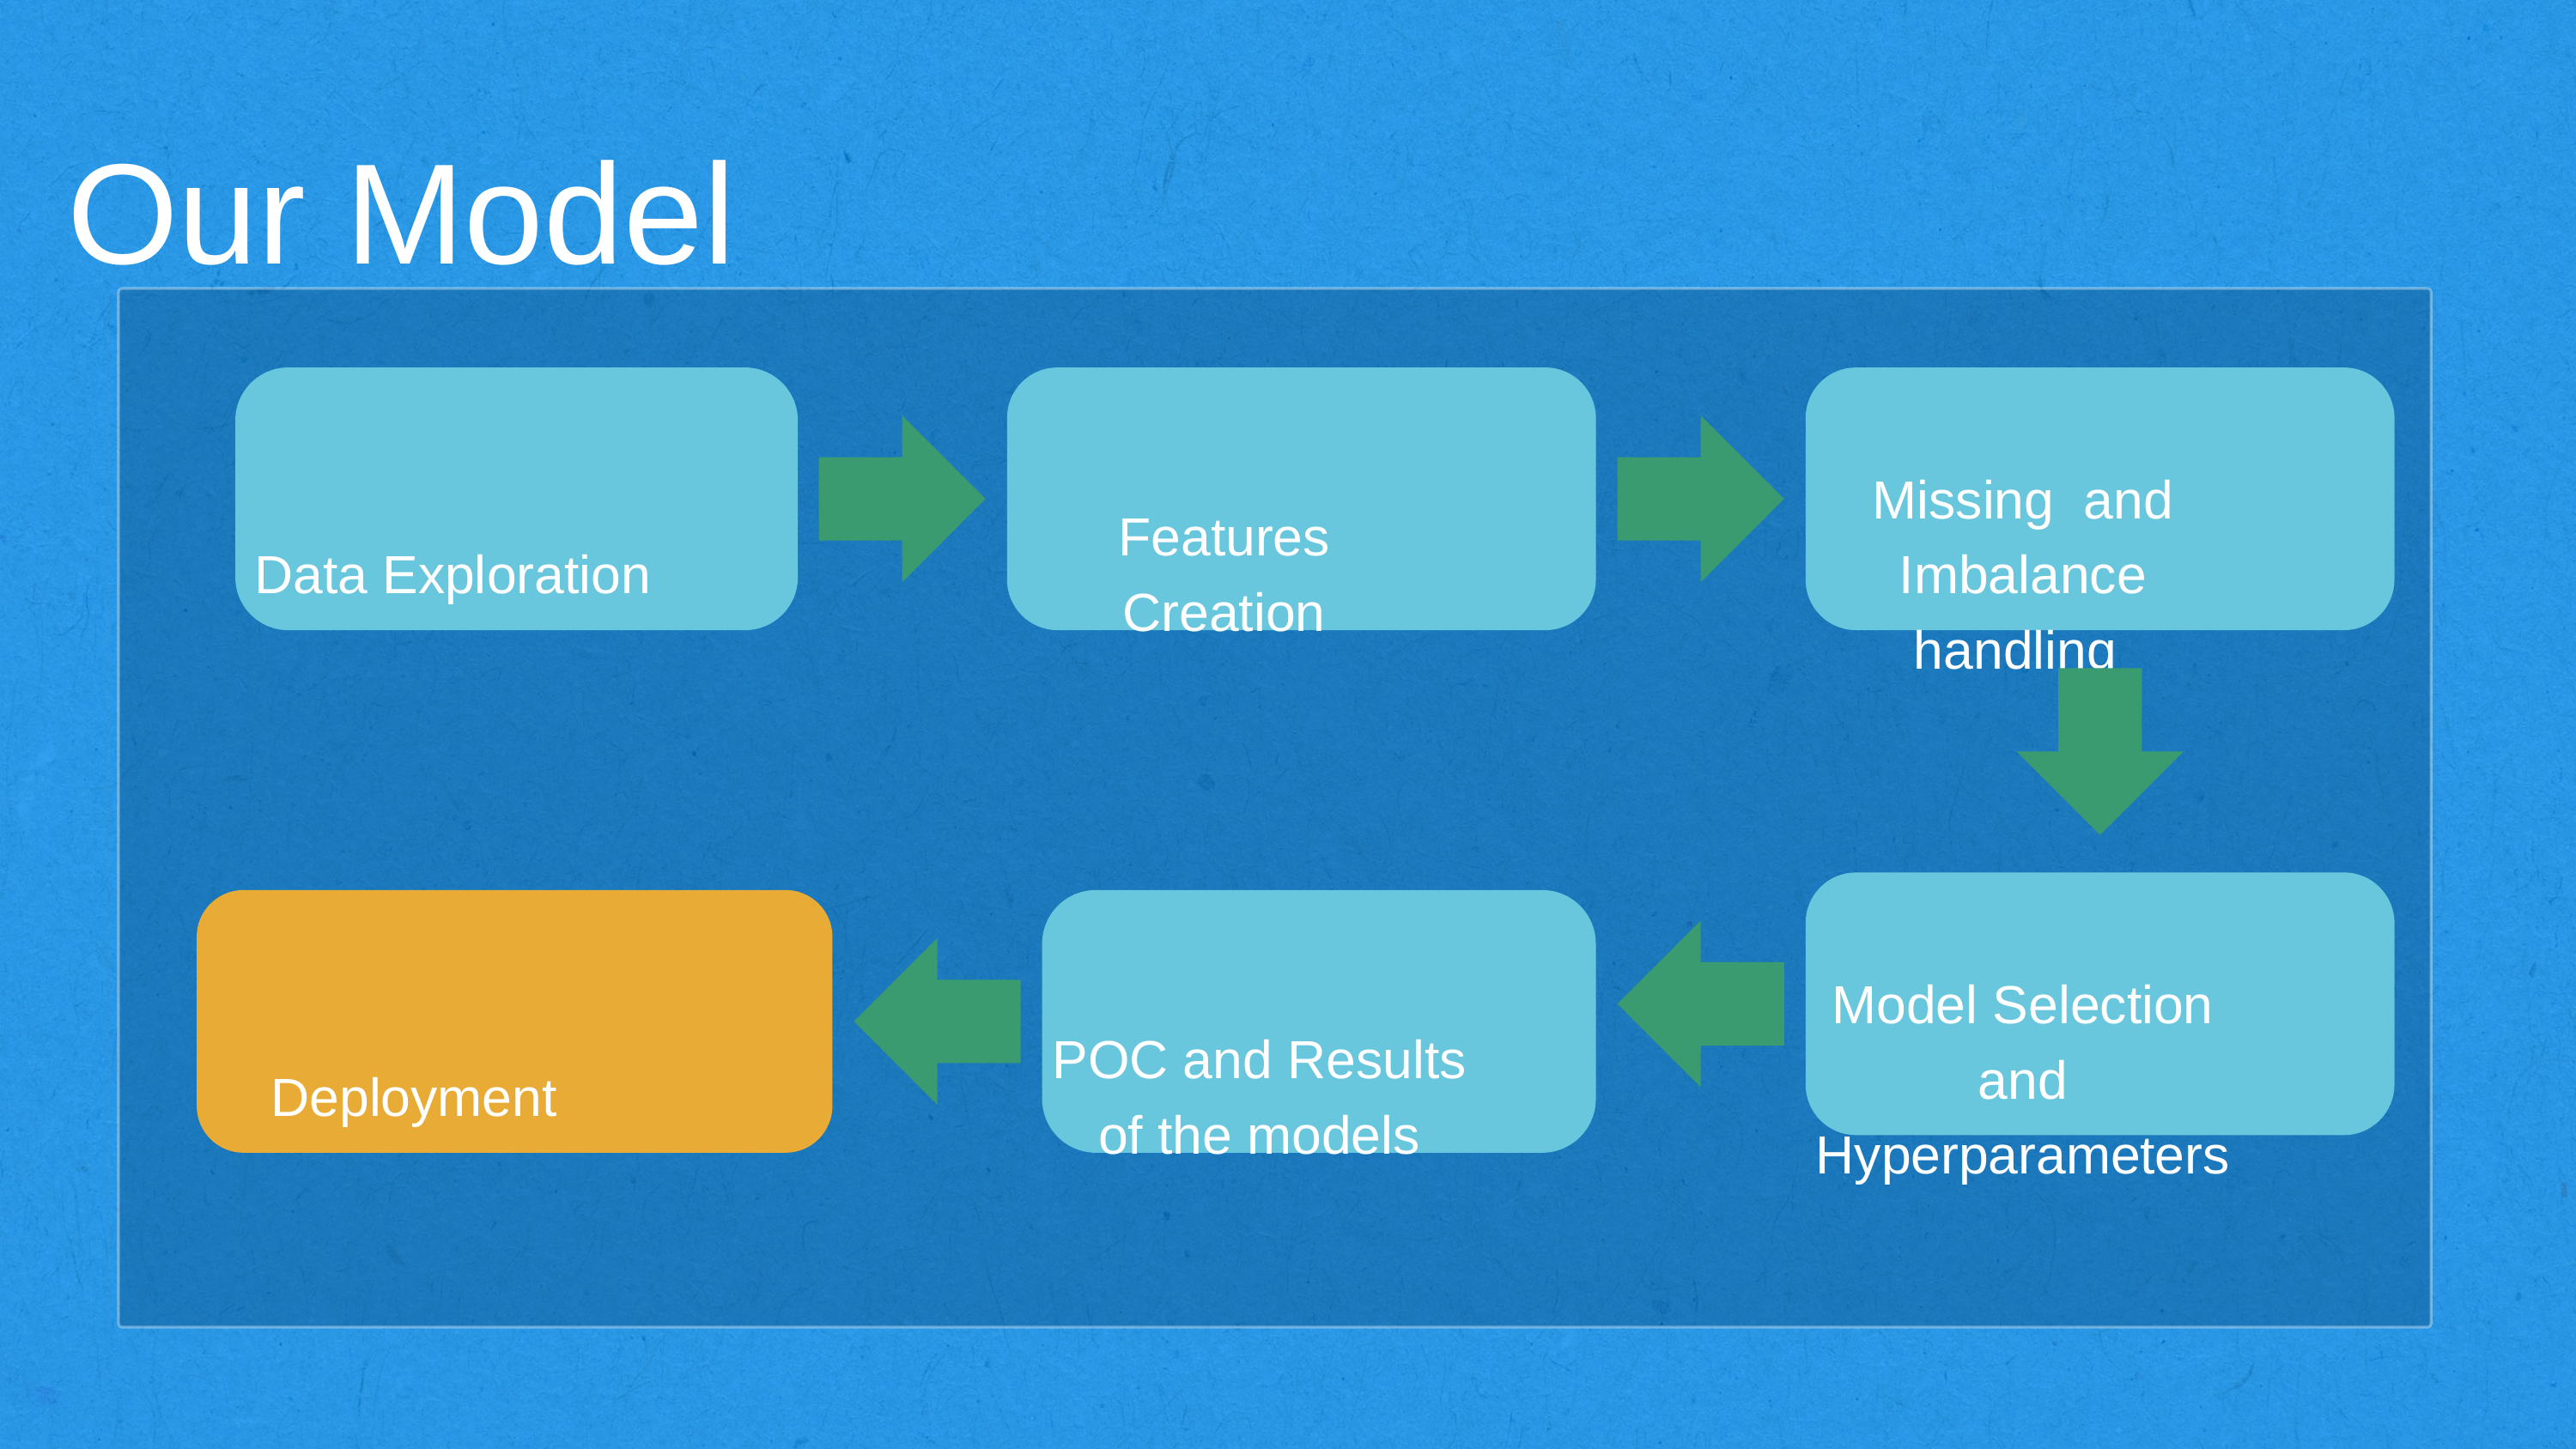

Our Model

Data Exploration

Features Creation

Missing  and Imbalance handling

Model Selection and Hyperparameters

Deployment

POC and Results of the models